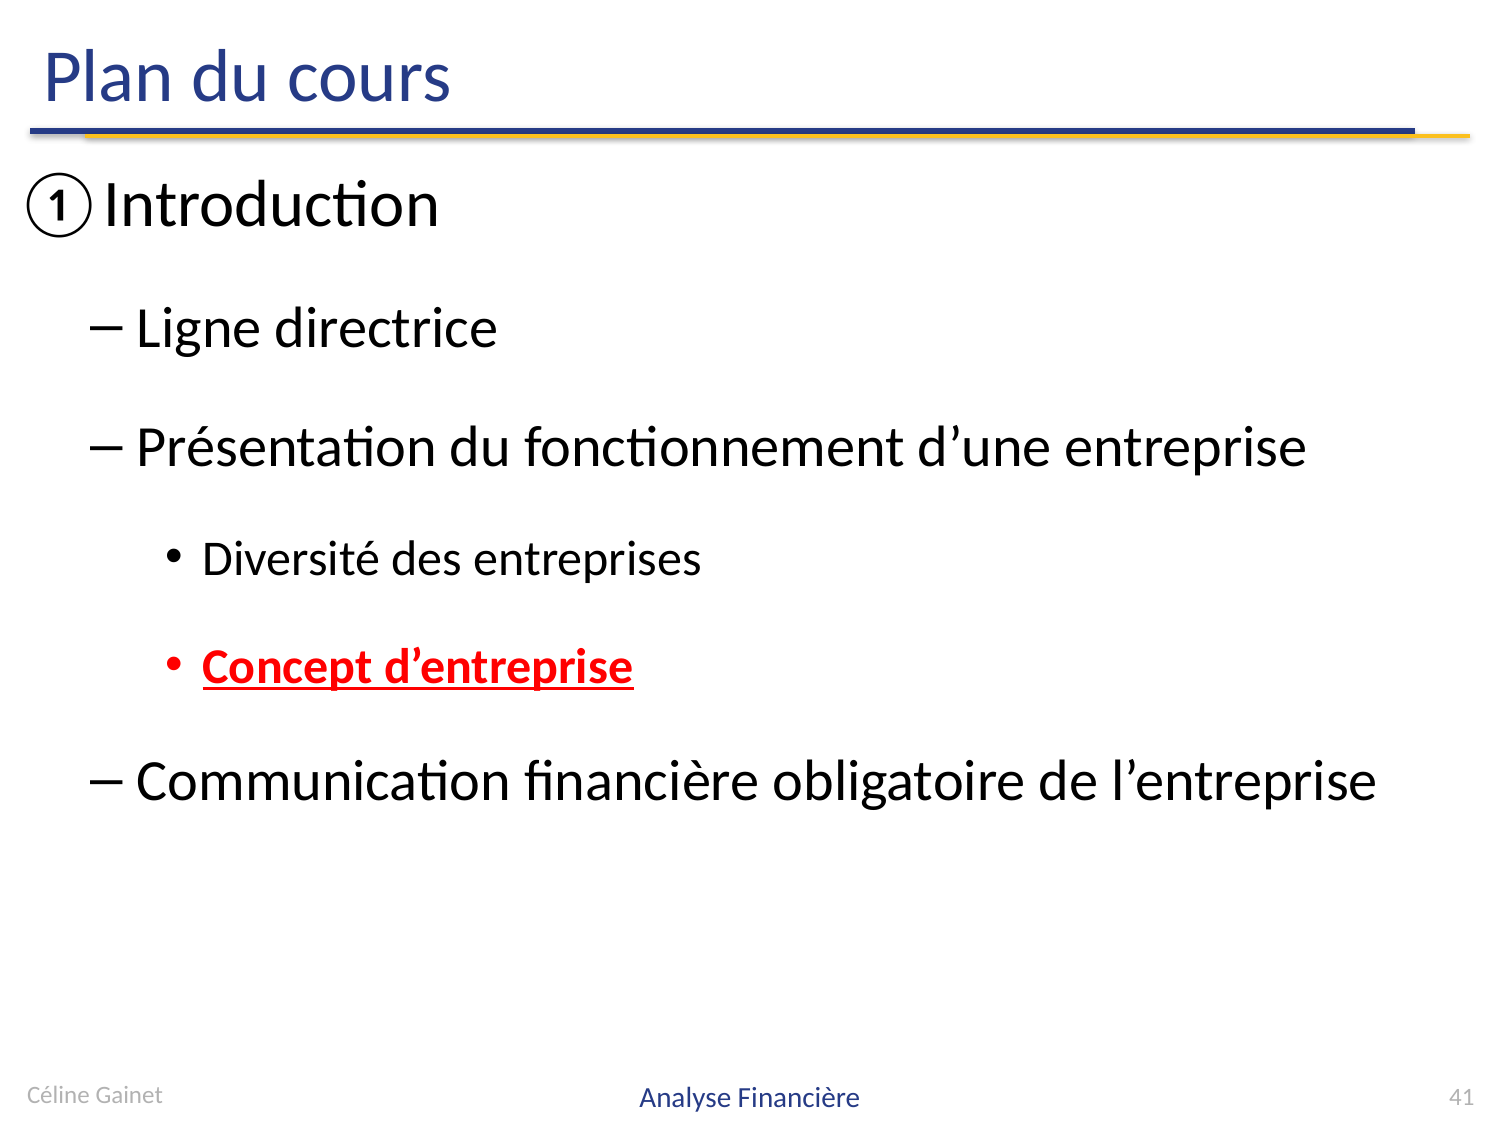

# Plan du cours
Introduction
Ligne directrice
Présentation du fonctionnement d’une entreprise
Diversité des entreprises
Concept d’entreprise
Communication financière obligatoire de l’entreprise
Céline Gainet
Analyse Financière
41